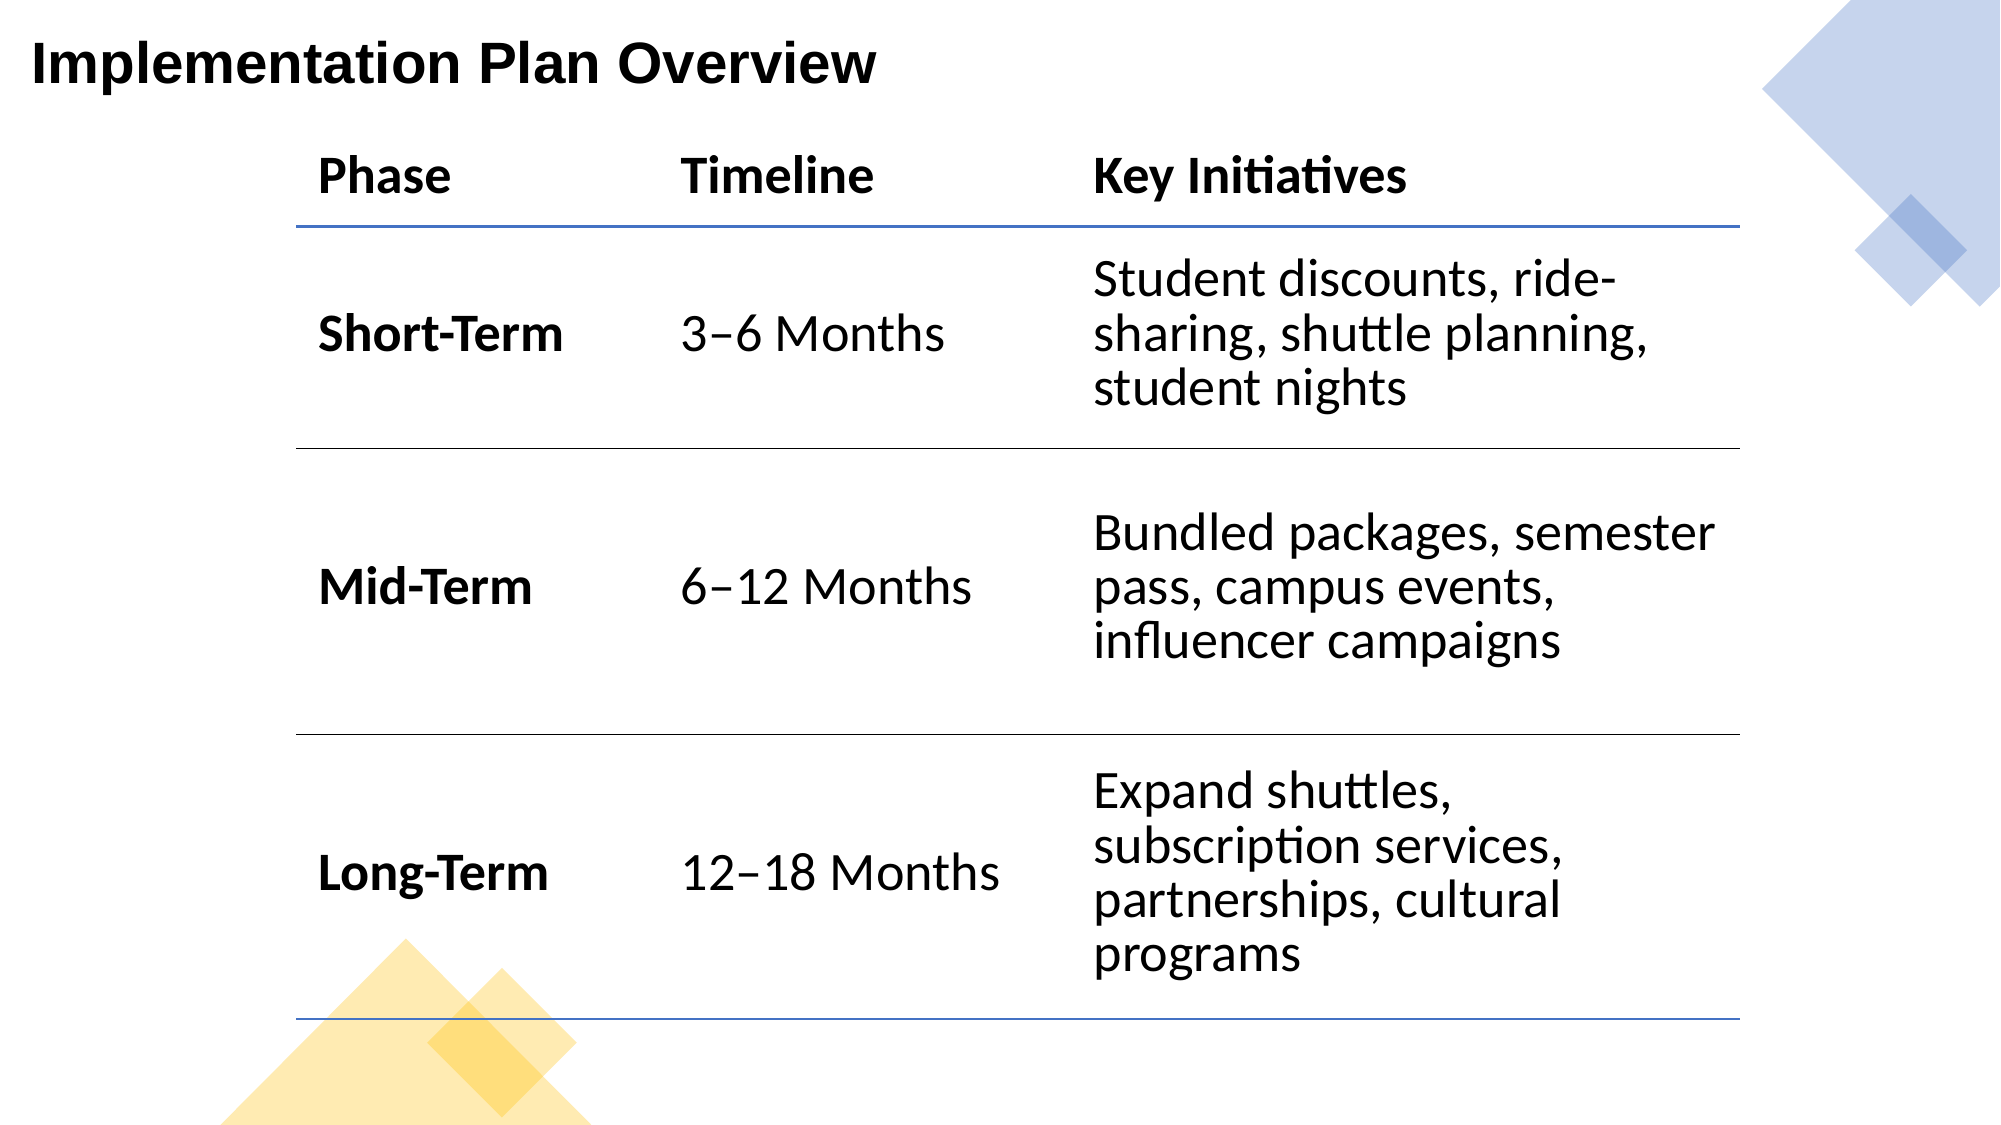

Implementation Plan Overview
| Phase | Timeline | Key Initiatives |
| --- | --- | --- |
| Short-Term | 3–6 Months | Student discounts, ride-sharing, shuttle planning, student nights |
| Mid-Term | 6–12 Months | Bundled packages, semester pass, campus events, influencer campaigns |
| Long-Term | 12–18 Months | Expand shuttles, subscription services, partnerships, cultural programs |